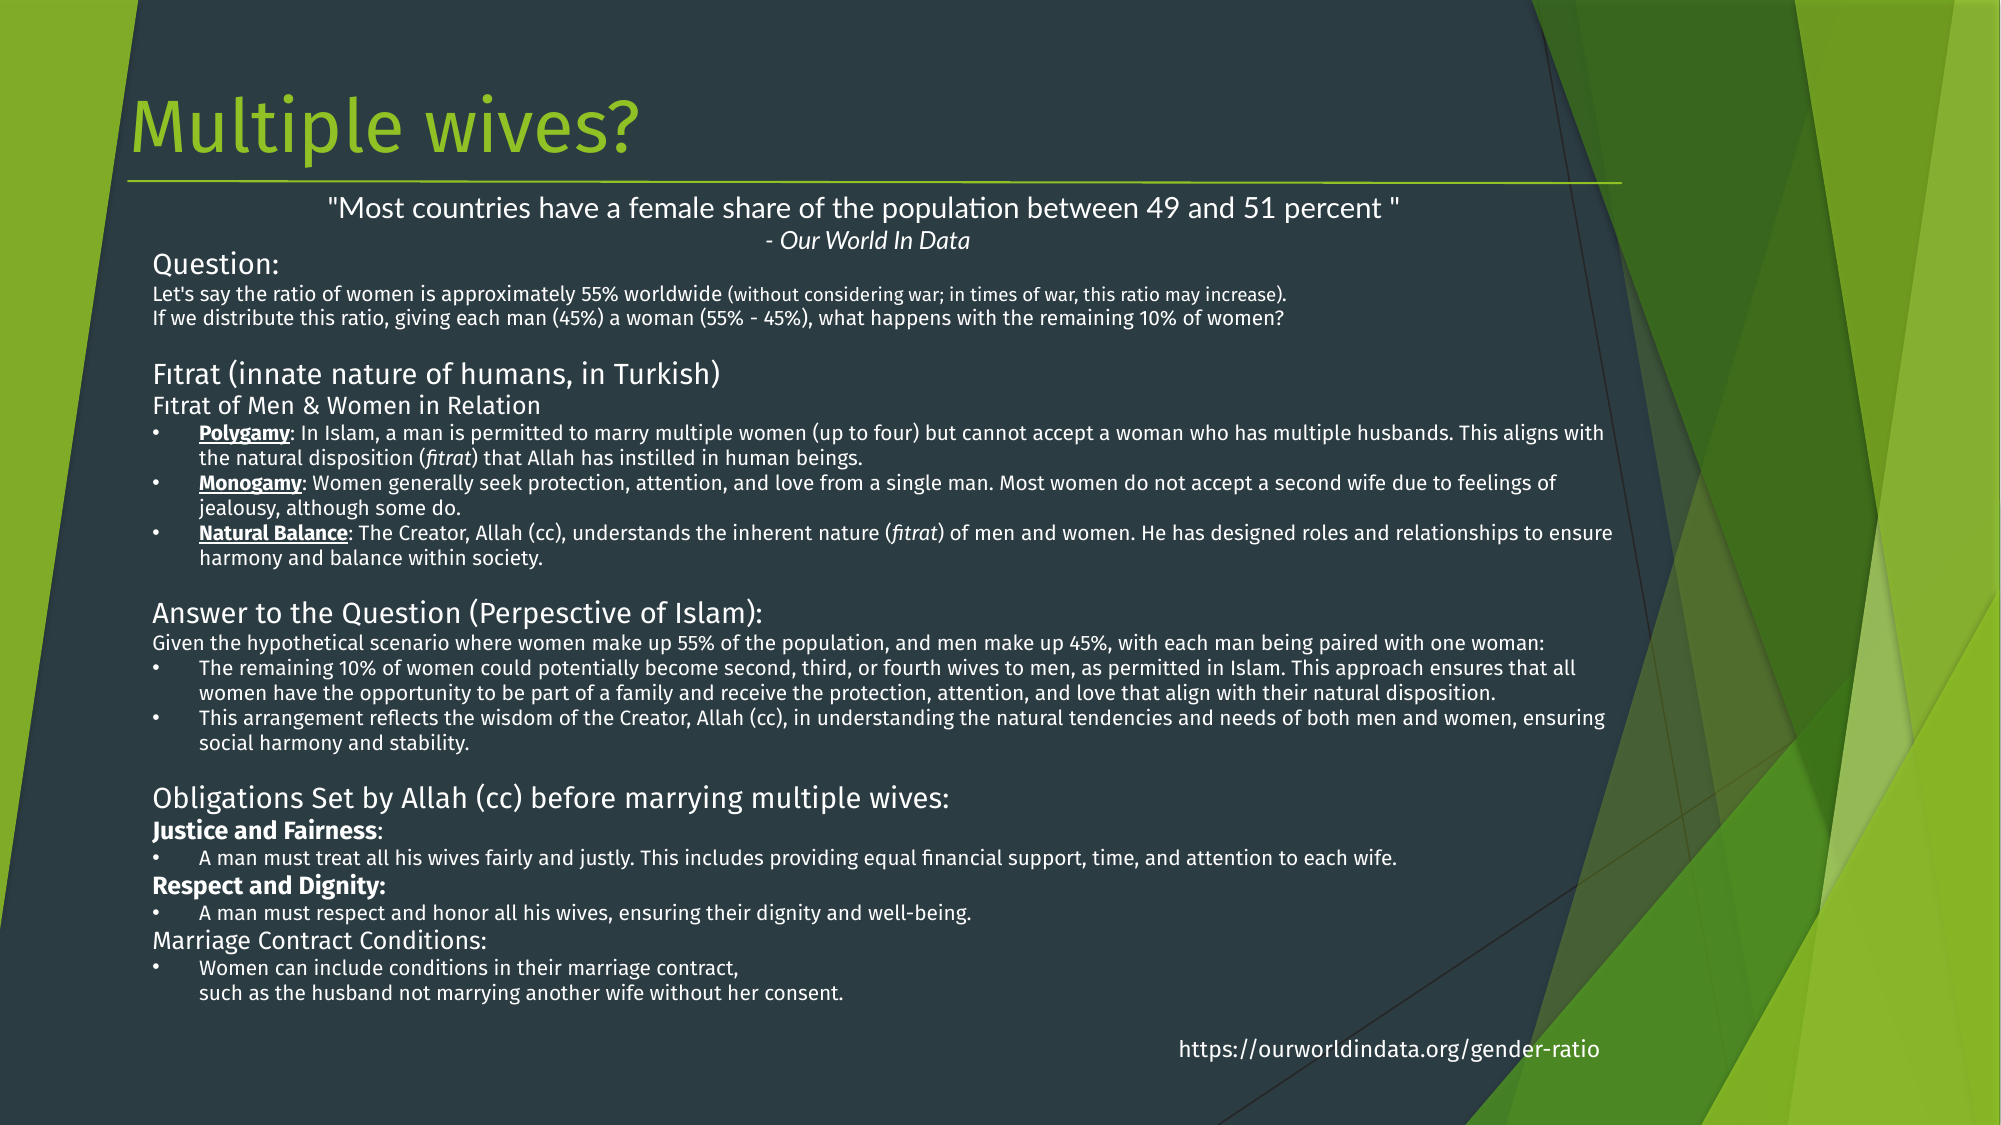

# Multiple wives?
"Most countries have a female share of the population between 49 and 51 percent "
- Our World In Data
Question:
Let's say the ratio of women is approximately 55% worldwide (without considering war; in times of war, this ratio may increase).
If we distribute this ratio, giving each man (45%) a woman (55% - 45%), what happens with the remaining 10% of women?

Fıtrat (innate nature of humans, in Turkish)
Fıtrat of Men & Women in Relation
Polygamy: In Islam, a man is permitted to marry multiple women (up to four) but cannot accept a woman who has multiple husbands. This aligns with the natural disposition (fitrat) that Allah has instilled in human beings.
Monogamy: Women generally seek protection, attention, and love from a single man. Most women do not accept a second wife due to feelings of jealousy, although some do.
Natural Balance: The Creator, Allah (cc), understands the inherent nature (fitrat) of men and women. He has designed roles and relationships to ensure harmony and balance within society.

Answer to the Question (Perpesctive of Islam):
Given the hypothetical scenario where women make up 55% of the population, and men make up 45%, with each man being paired with one woman:
The remaining 10% of women could potentially become second, third, or fourth wives to men, as permitted in Islam. This approach ensures that all women have the opportunity to be part of a family and receive the protection, attention, and love that align with their natural disposition.
This arrangement reflects the wisdom of the Creator, Allah (cc), in understanding the natural tendencies and needs of both men and women, ensuring social harmony and stability.

Obligations Set by Allah (cc) before marrying multiple wives:
Justice and Fairness:
A man must treat all his wives fairly and justly. This includes providing equal financial support, time, and attention to each wife.
Respect and Dignity:
A man must respect and honor all his wives, ensuring their dignity and well-being.
Marriage Contract Conditions:
Women can include conditions in their marriage contract,
such as the husband not marrying another wife without her consent.

https://ourworldindata.org/gender-ratio